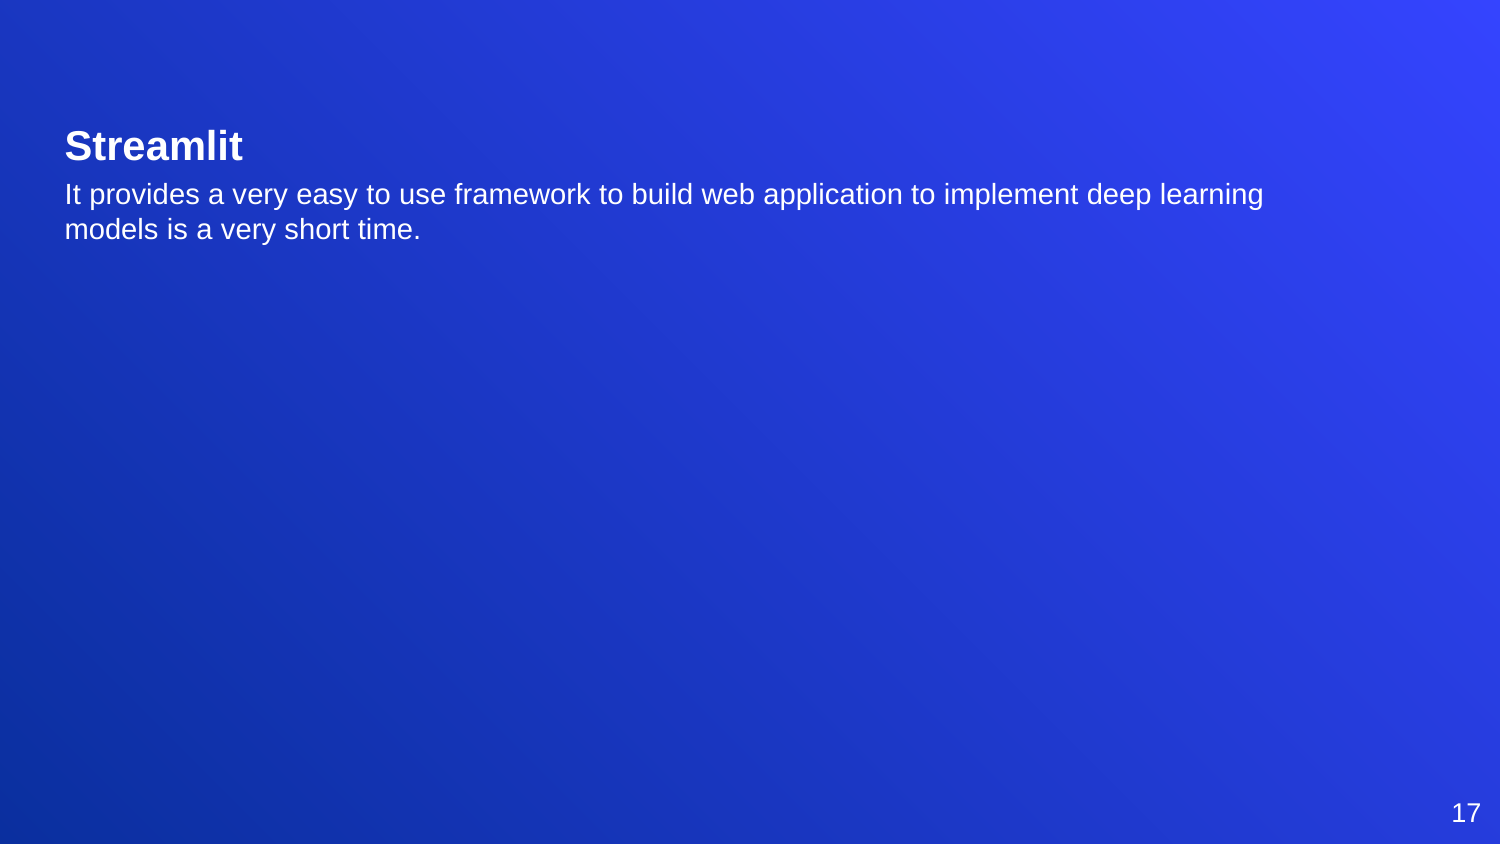

Streamlit
It provides a very easy to use framework to build web application to implement deep learning models is a very short time.
17